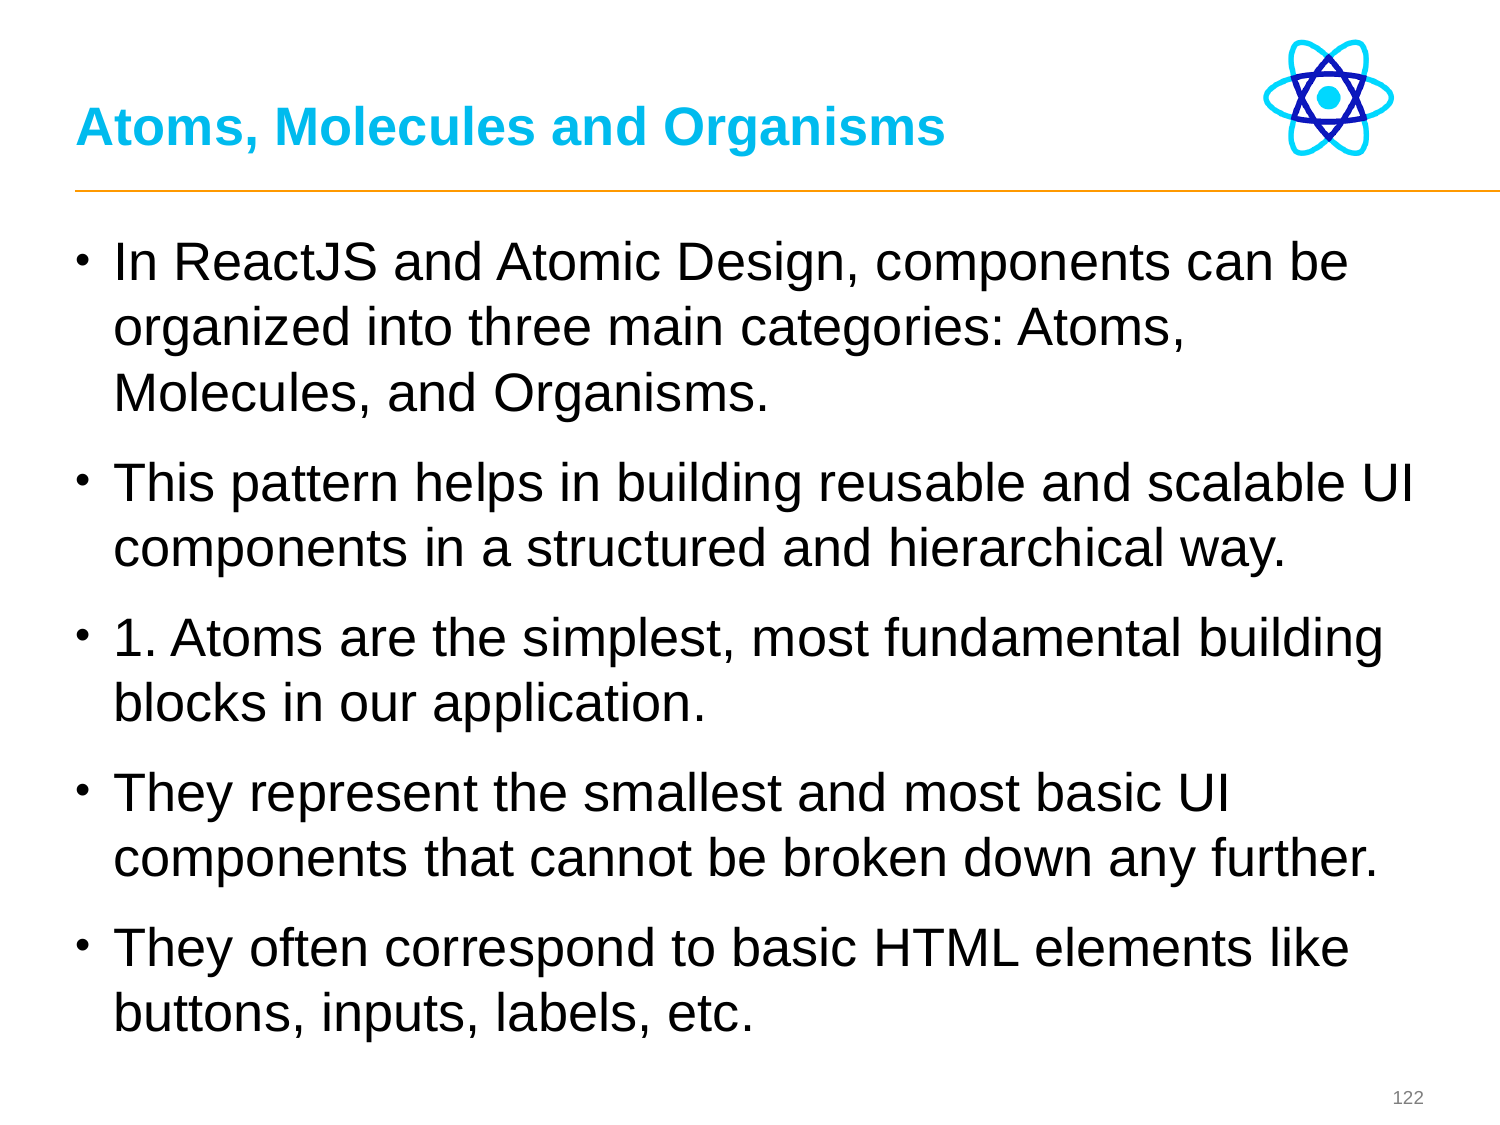

# Atoms, Molecules and Organisms
In ReactJS and Atomic Design, components can be organized into three main categories: Atoms, Molecules, and Organisms.
This pattern helps in building reusable and scalable UI components in a structured and hierarchical way.
1. Atoms are the simplest, most fundamental building blocks in our application.
They represent the smallest and most basic UI components that cannot be broken down any further.
They often correspond to basic HTML elements like buttons, inputs, labels, etc.